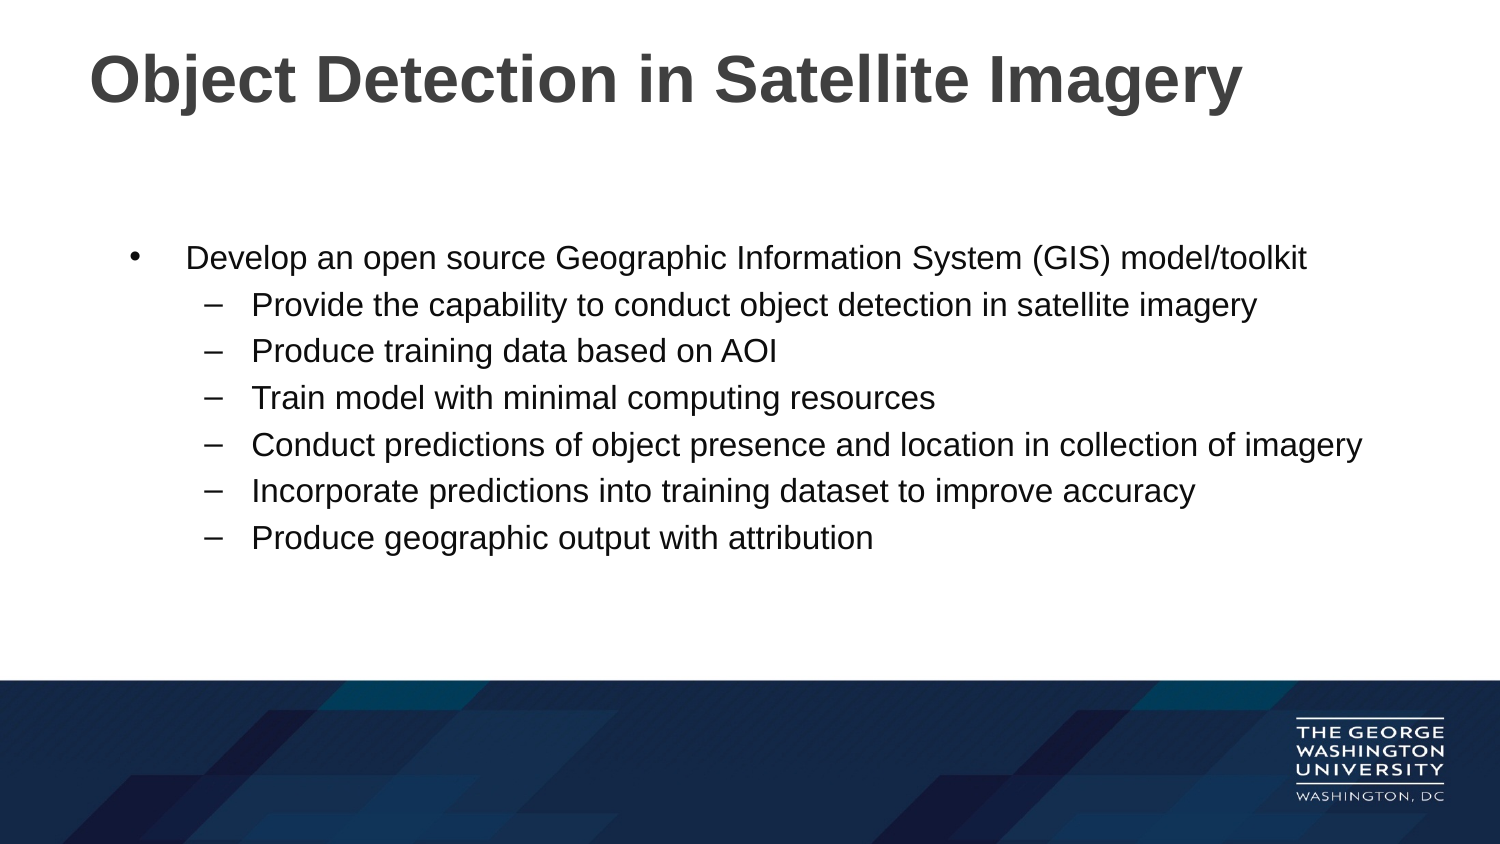

# Object Detection in Satellite Imagery
Develop an open source Geographic Information System (GIS) model/toolkit
Provide the capability to conduct object detection in satellite imagery
Produce training data based on AOI
Train model with minimal computing resources
Conduct predictions of object presence and location in collection of imagery
Incorporate predictions into training dataset to improve accuracy
Produce geographic output with attribution